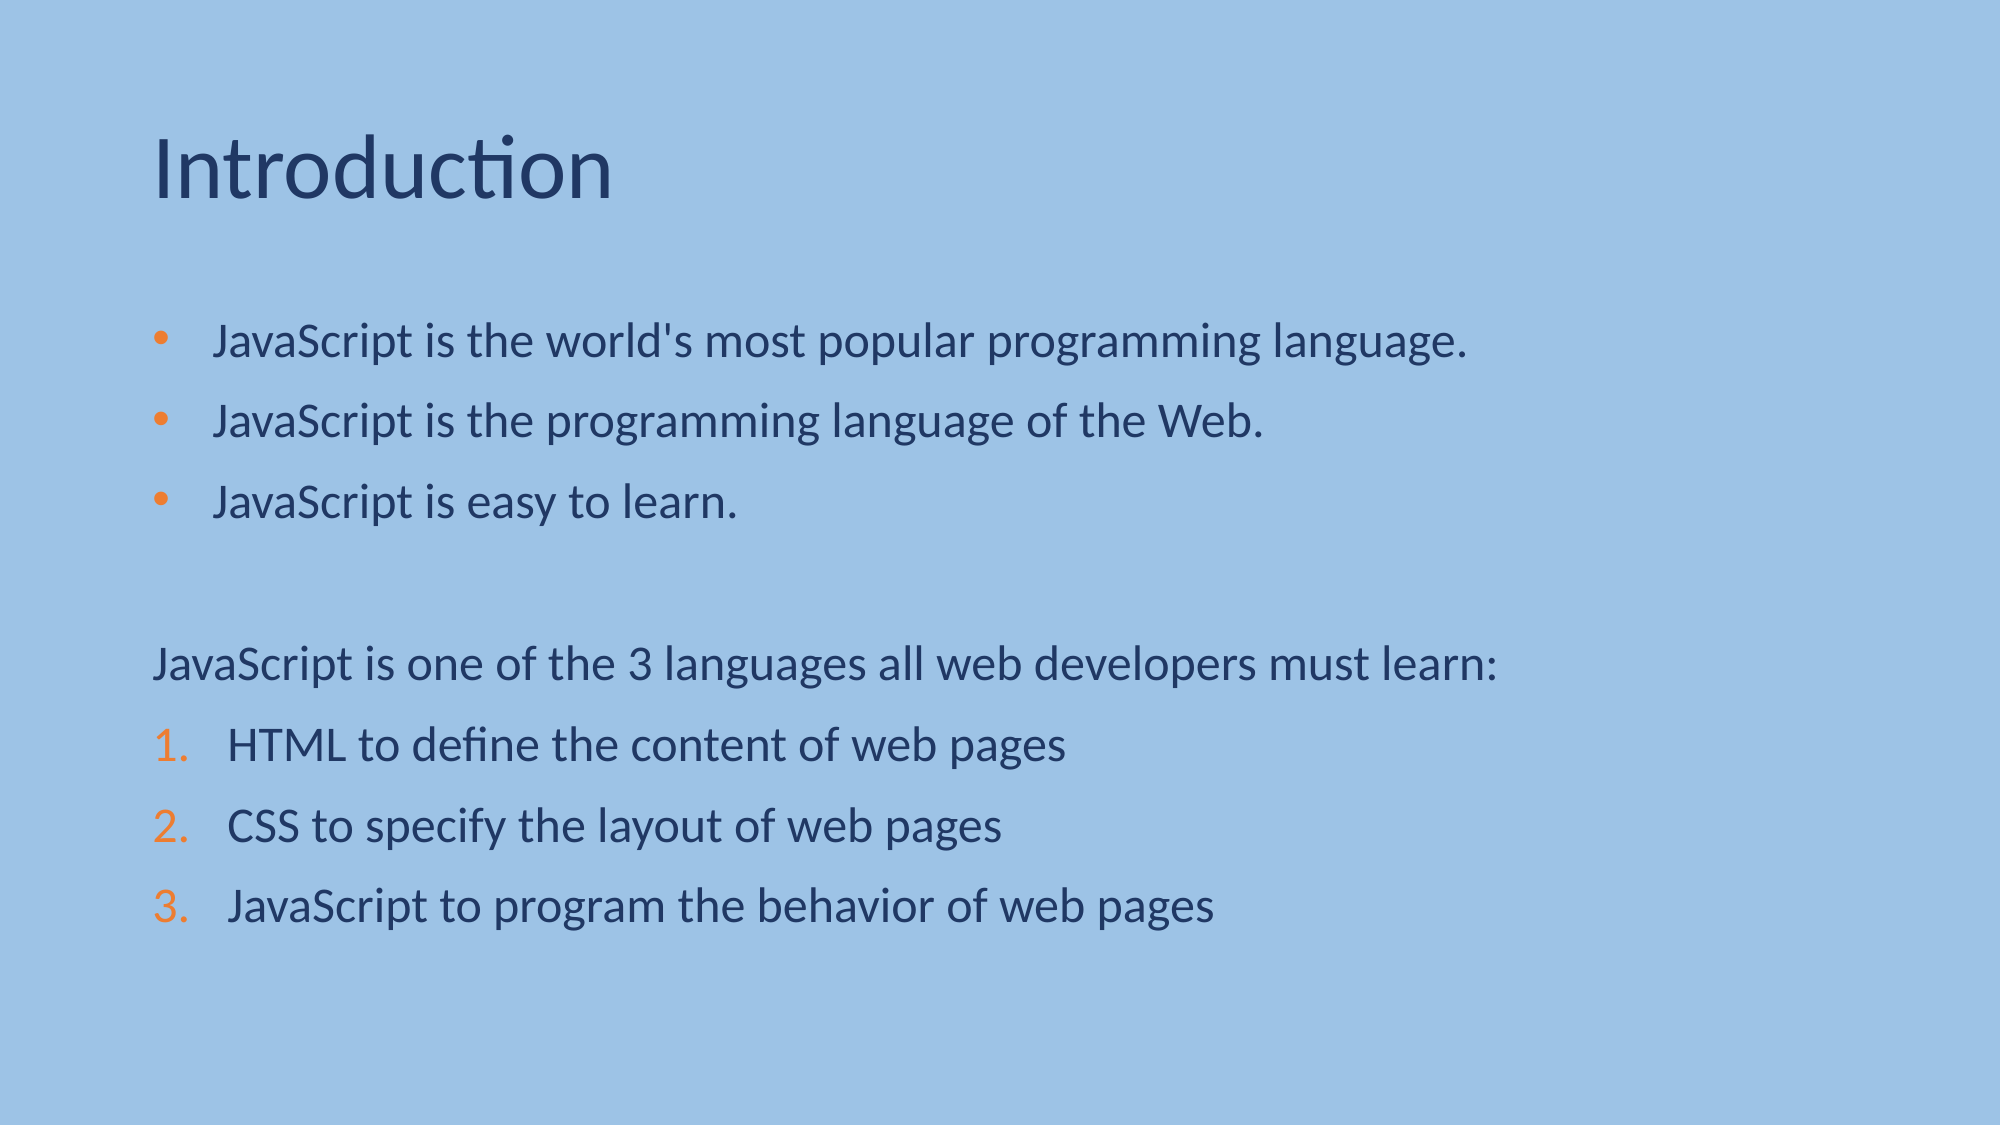

# Introduction
  JavaScript is the world's most popular programming language.
  JavaScript is the programming language of the Web.
  JavaScript is easy to learn.

JavaScript is one of the 3 languages all web developers must learn:
HTML to define the content of web pages
CSS to specify the layout of web pages
JavaScript to program the behavior of web pages